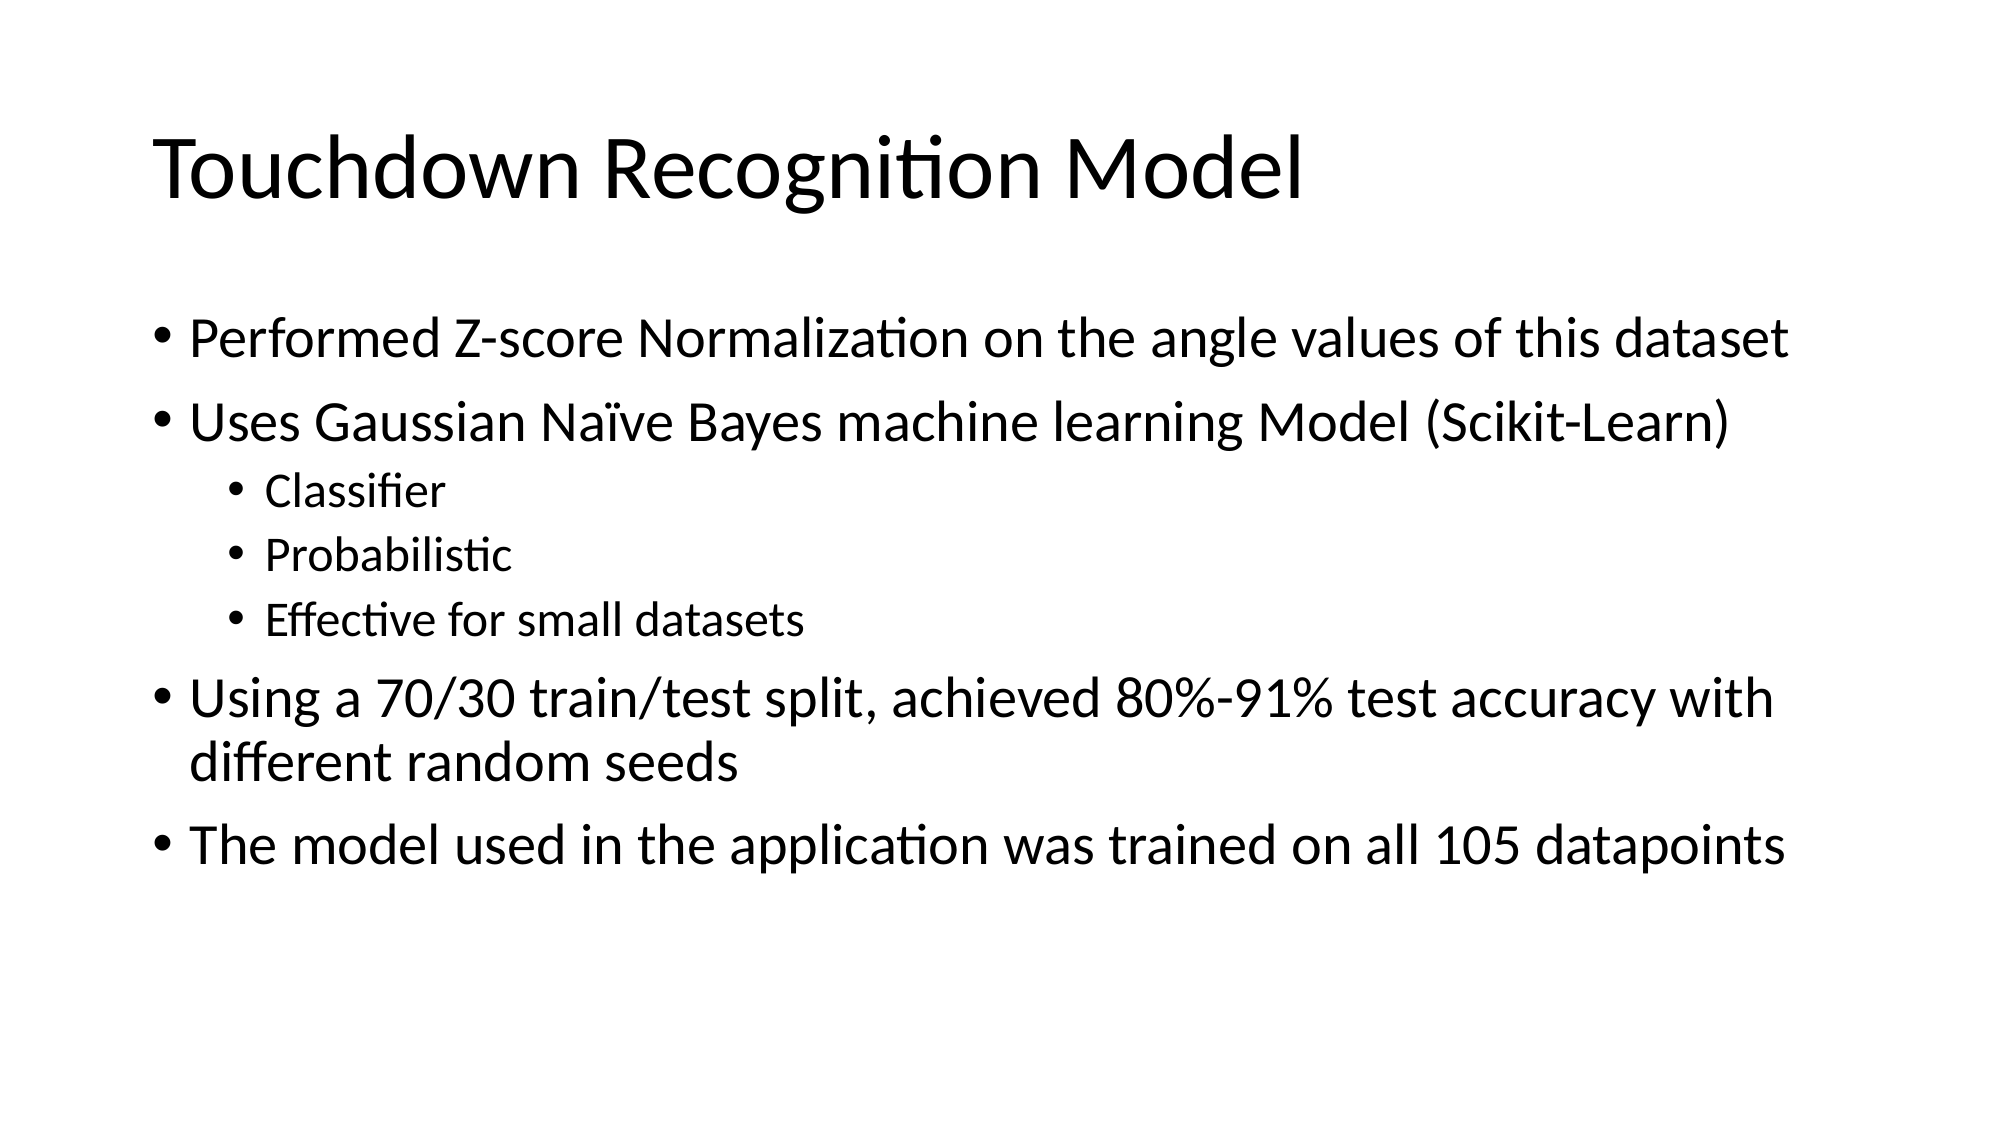

# Touchdown Recognition Model
Performed Z-score Normalization on the angle values of this dataset
Uses Gaussian Naïve Bayes machine learning Model (Scikit-Learn)
Classifier
Probabilistic
Effective for small datasets
Using a 70/30 train/test split, achieved 80%-91% test accuracy with different random seeds
The model used in the application was trained on all 105 datapoints